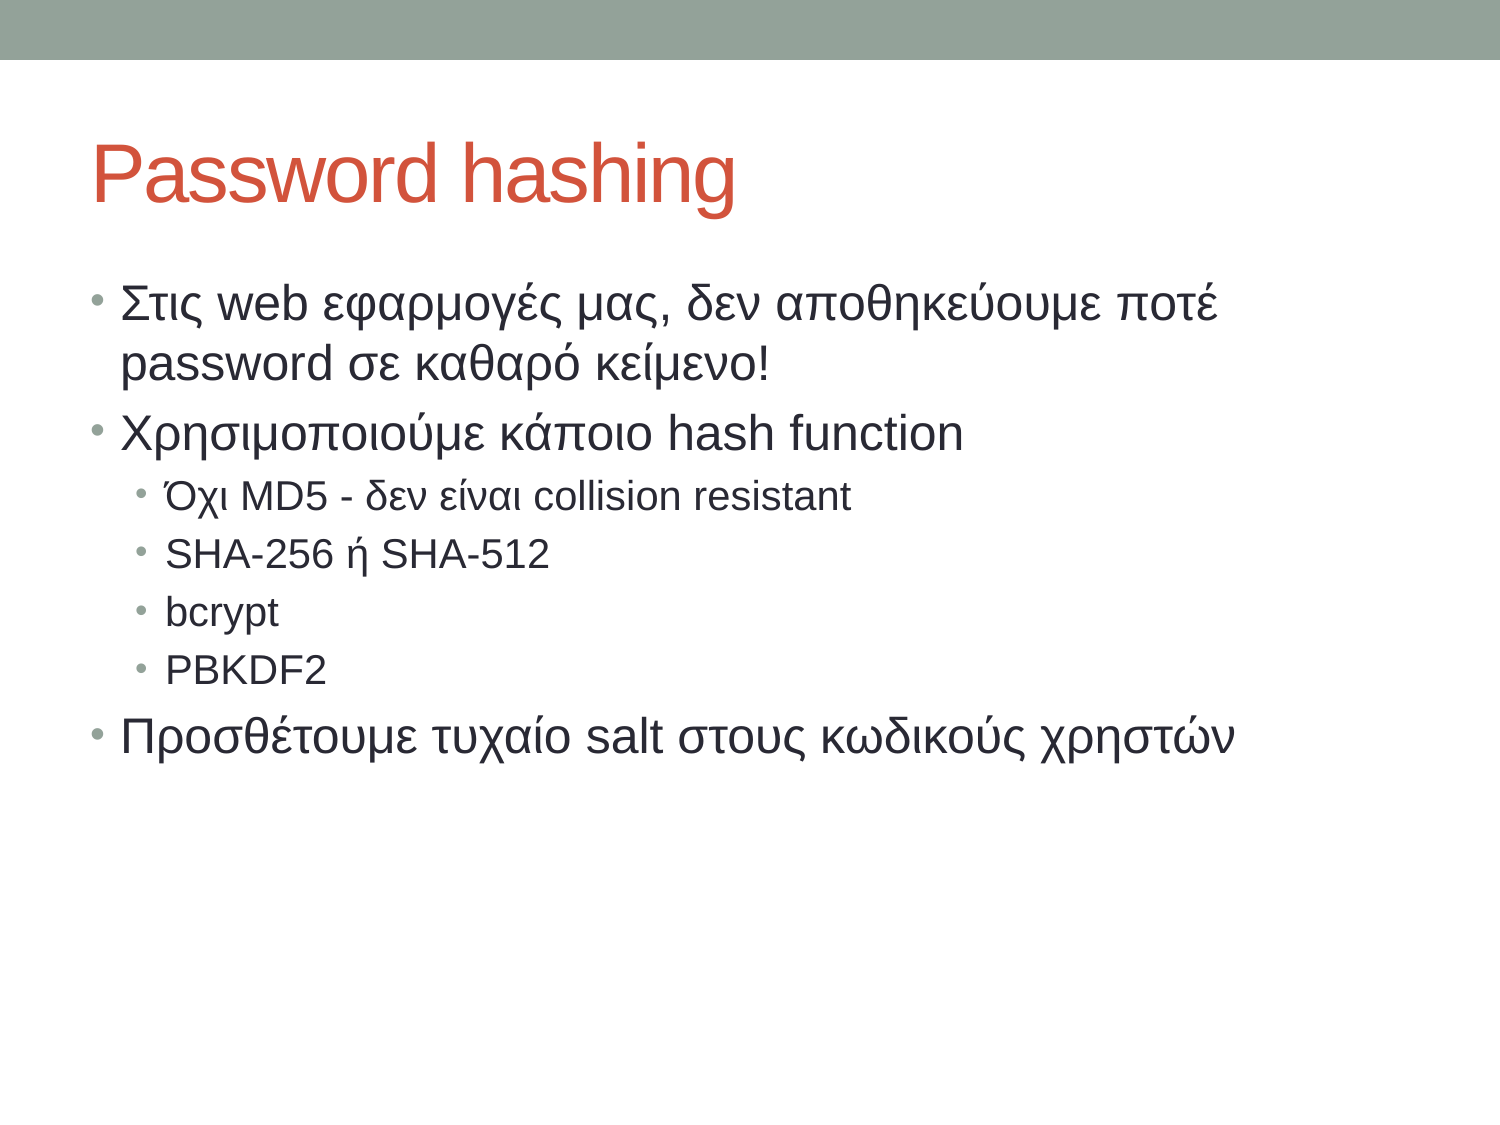

# Password hashing
Στις web εφαρμογές μας, δεν αποθηκεύουμε ποτέ password σε καθαρό κείμενο!
Χρησιμοποιούμε κάποιο hash function
Όχι MD5 - δεν είναι collision resistant
SHA-256 ή SHA-512
bcrypt
PBKDF2
Προσθέτουμε τυχαίο salt στους κωδικούς χρηστών